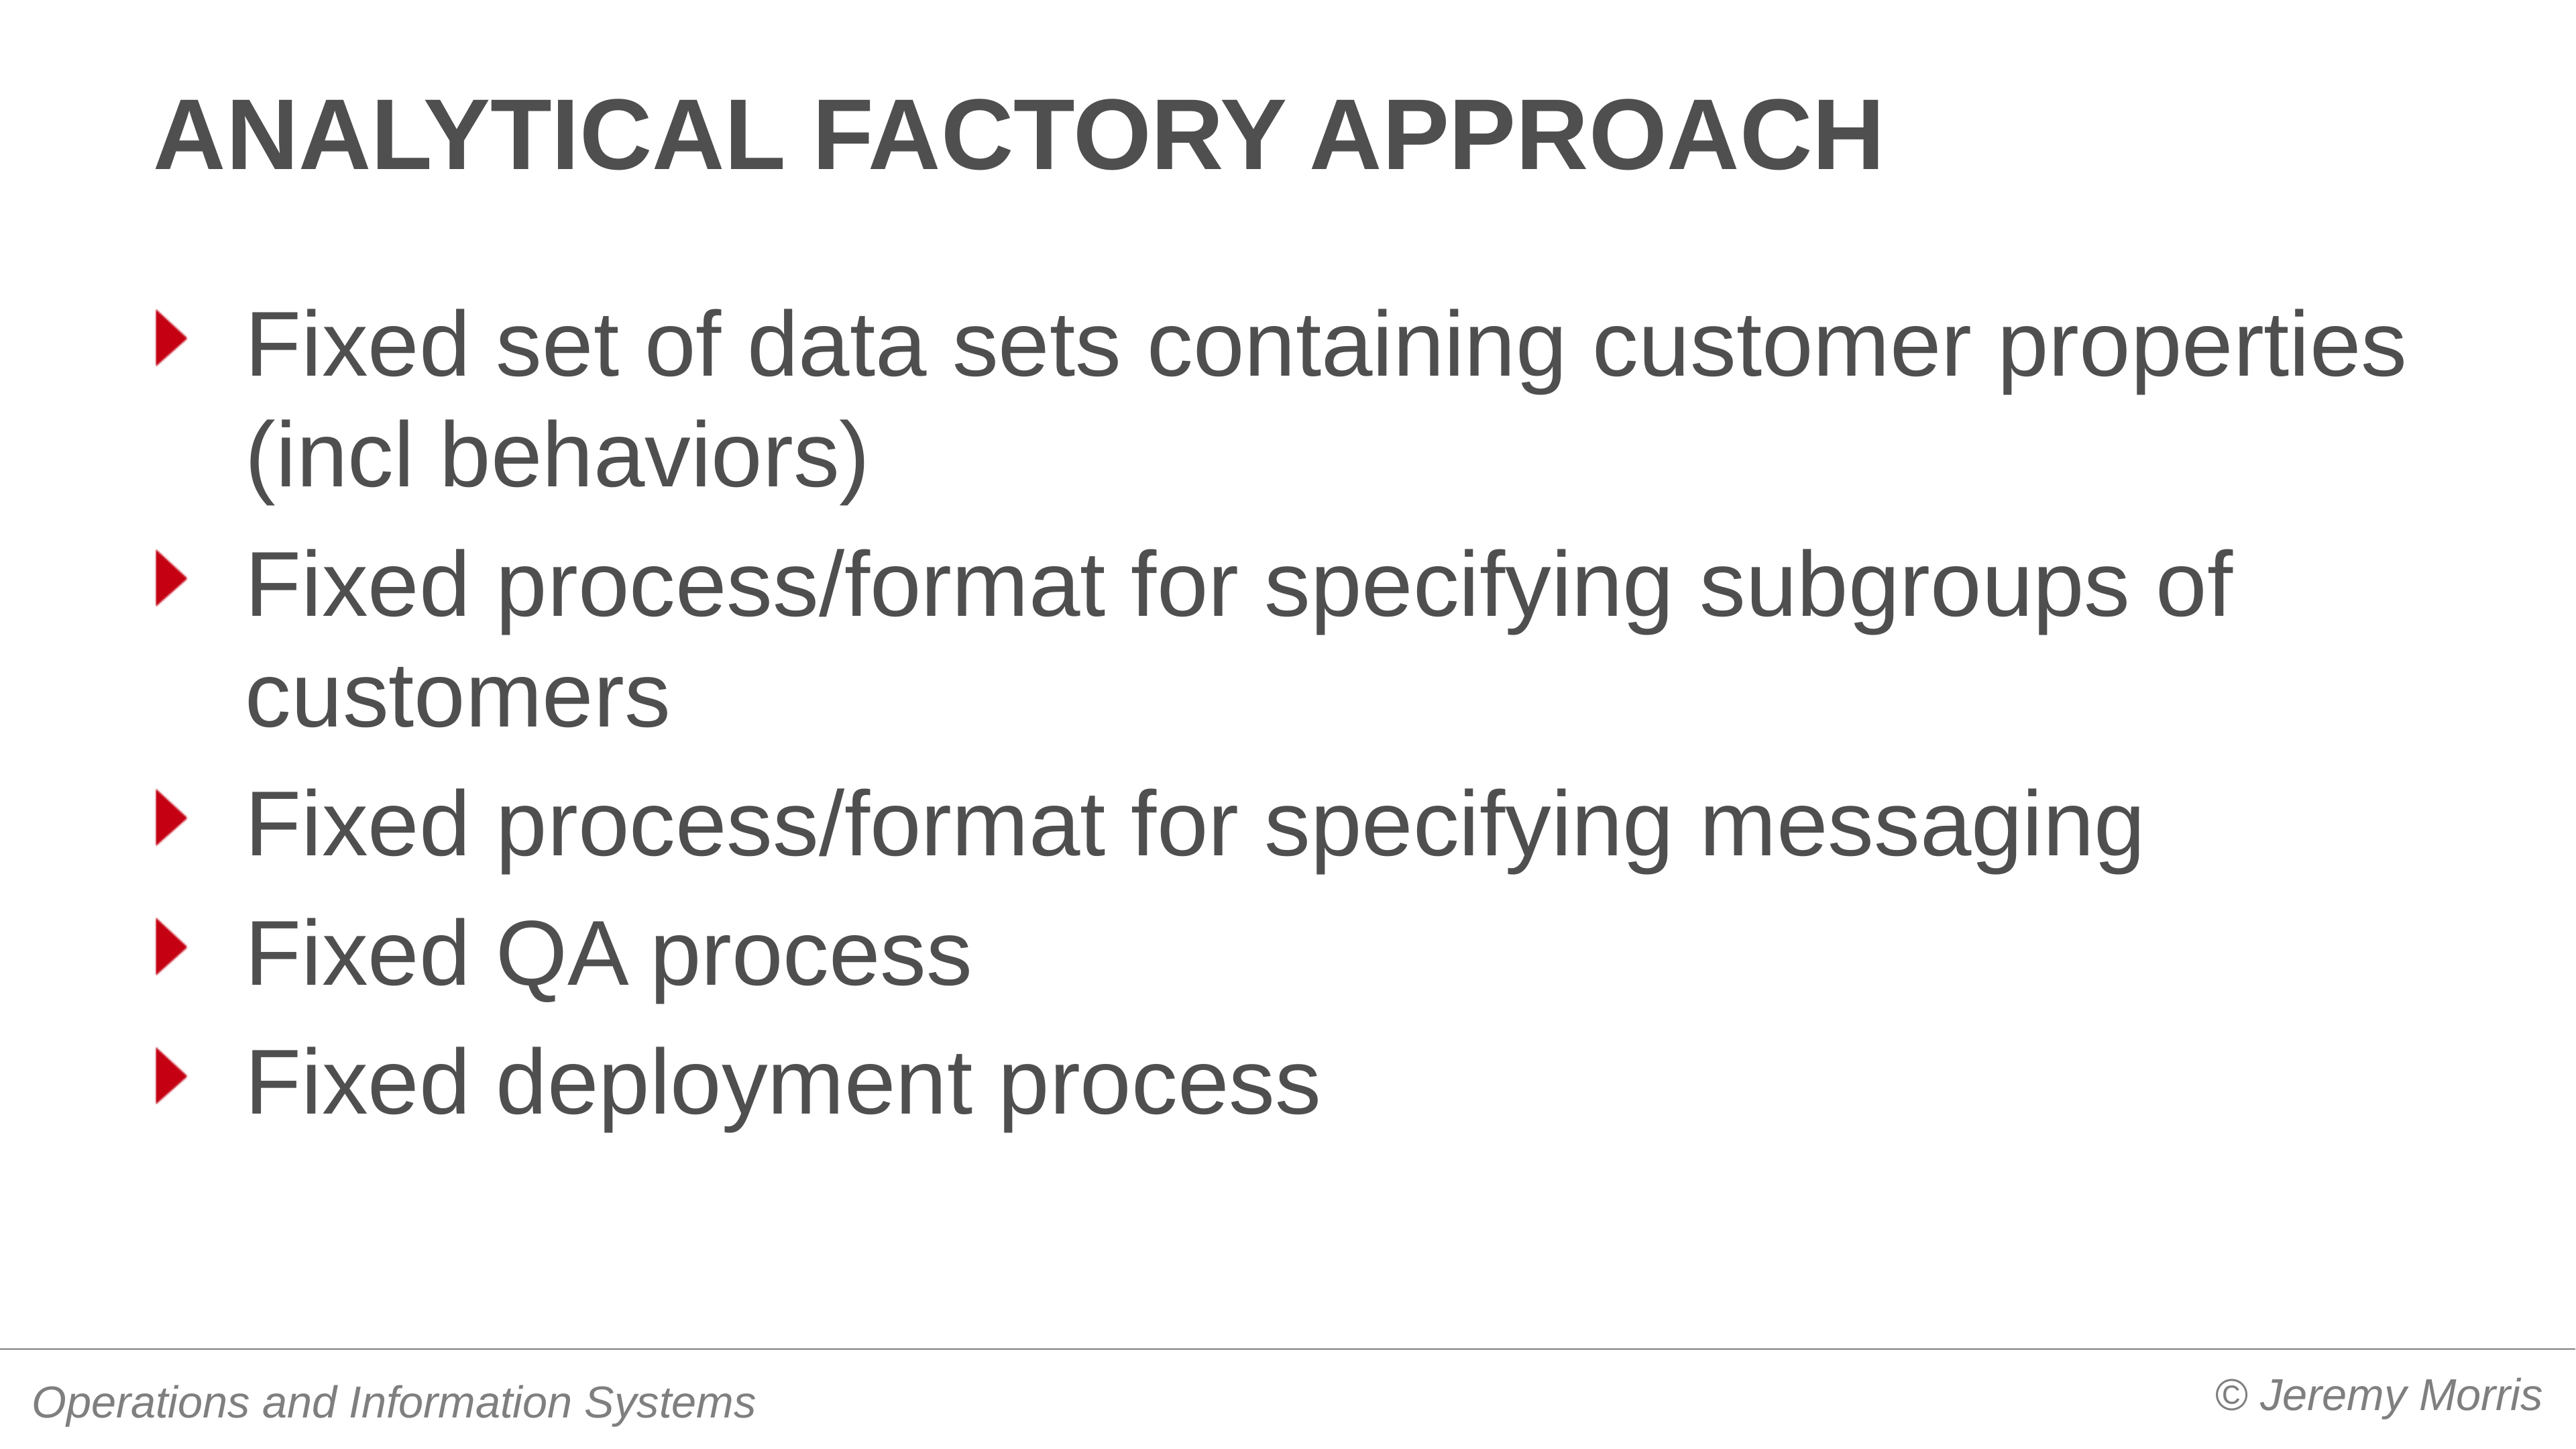

# Analytical factory approach
Fixed set of data sets containing customer properties (incl behaviors)
Fixed process/format for specifying subgroups of customers
Fixed process/format for specifying messaging
Fixed QA process
Fixed deployment process